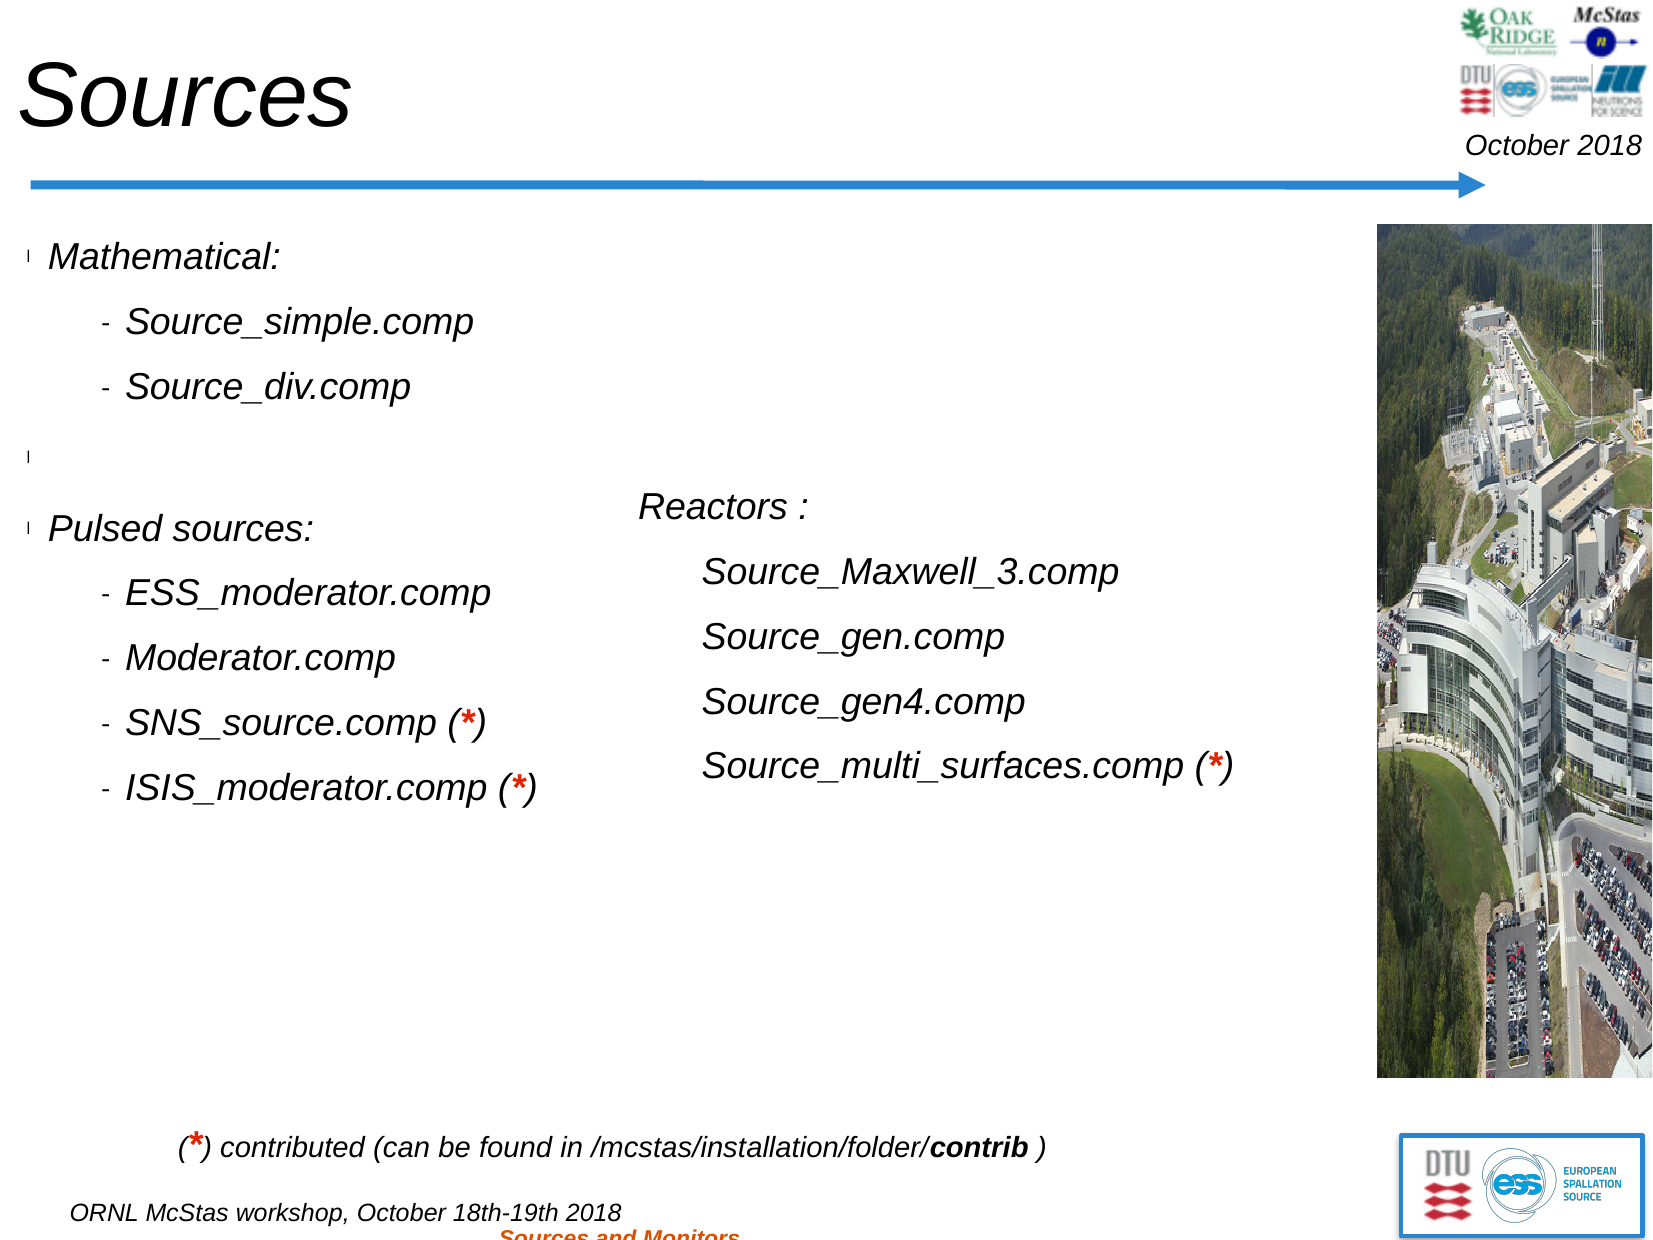

# Sources
Mathematical:
Source_simple.comp
Source_div.comp

Pulsed sources:
ESS_moderator.comp
Moderator.comp
SNS_source.comp (*)
ISIS_moderator.comp (*)
 Reactors :
Source_Maxwell_3.comp
Source_gen.comp
Source_gen4.comp
Source_multi_surfaces.comp (*)
 (*) contributed (can be found in /mcstas/installation/folder/contrib )
3
Sources and Monitors